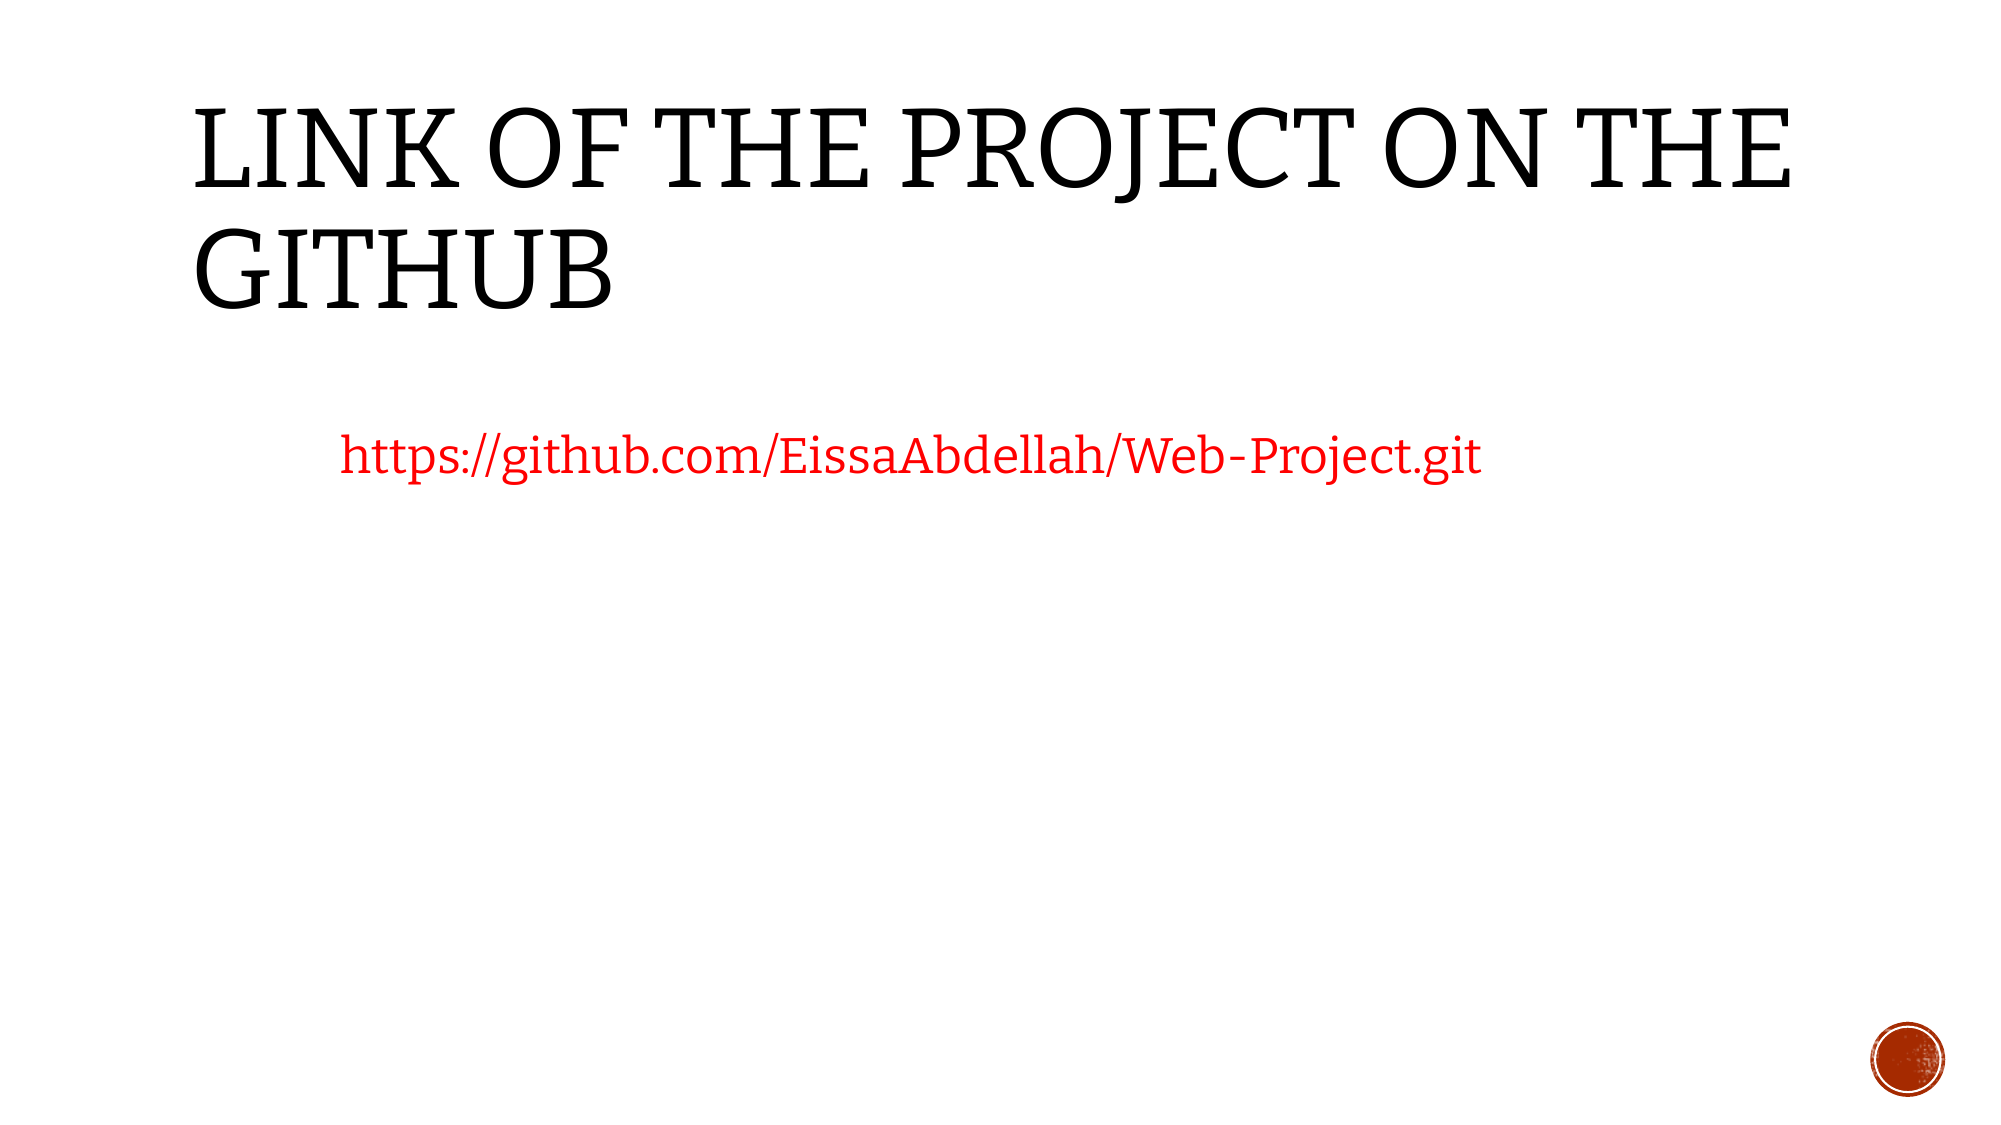

# Link of the project on the github

	https://github.com/EissaAbdellah/Web-Project.git